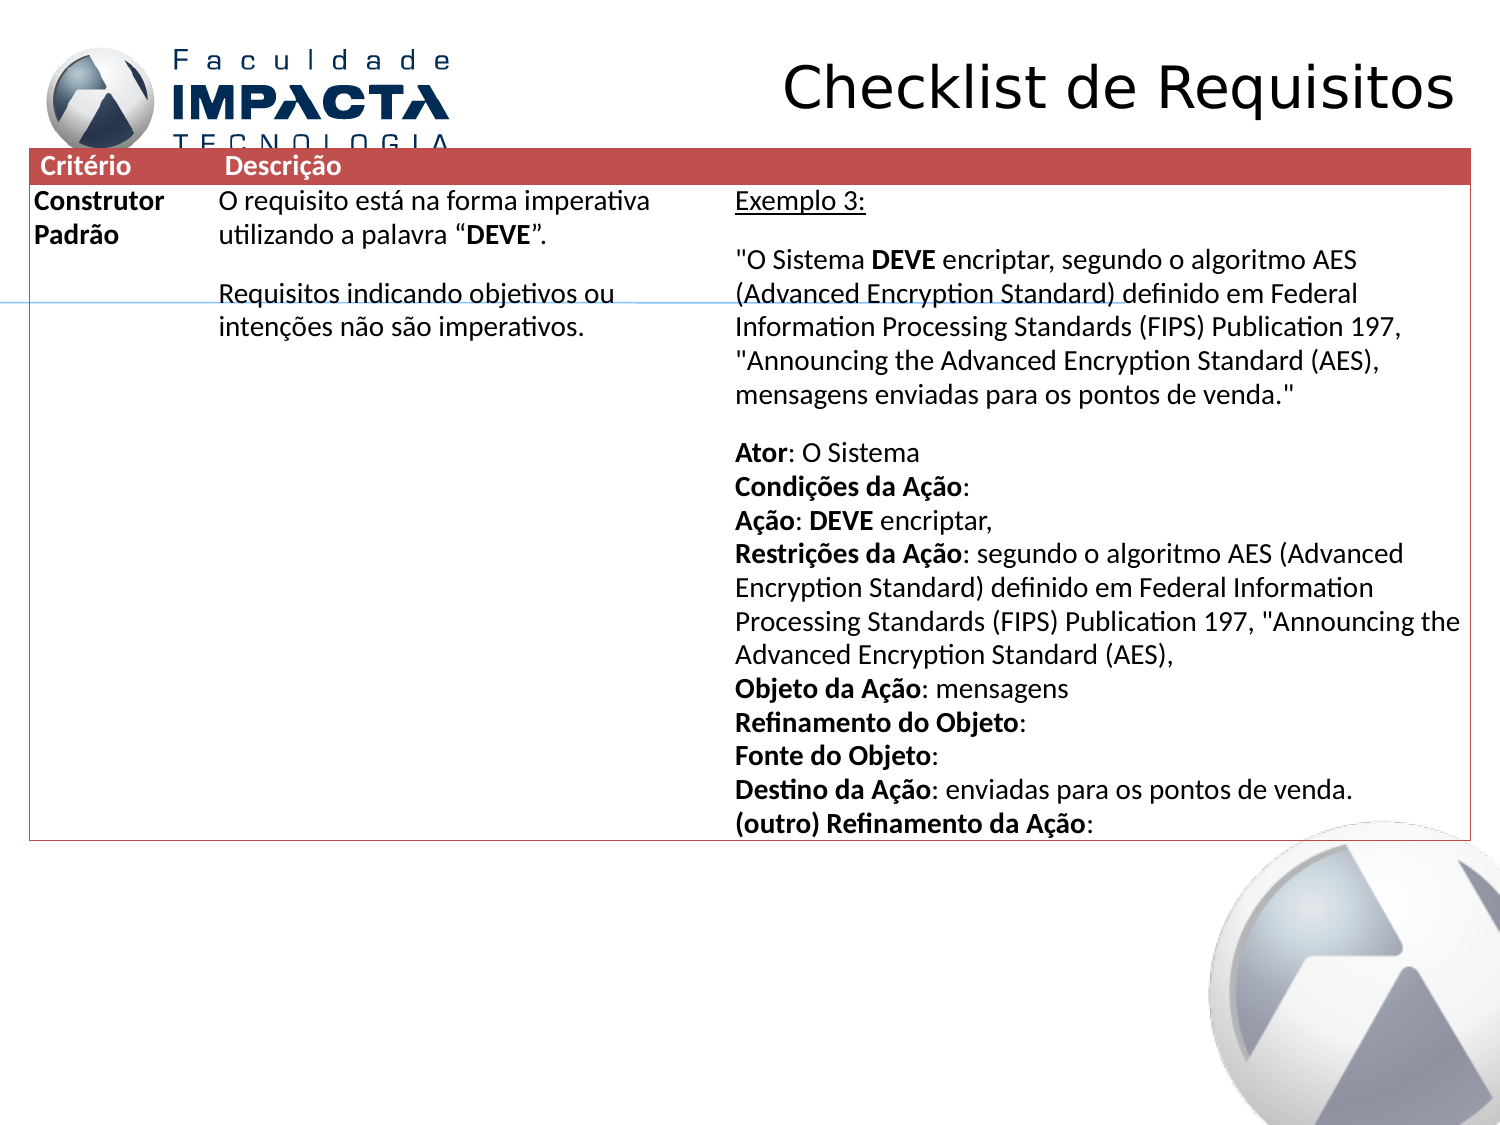

# Checklist de Requisitos
| Critério | Descrição |  |
| --- | --- | --- |
| Construtor Padrão | O requisito está na forma imperativa utilizando a palavra “DEVE”. Requisitos indicando objetivos ou intenções não são imperativos. | Exemplo 3: "O Sistema DEVE encriptar, segundo o algoritmo AES (Advanced Encryption Standard) definido em Federal Information Processing Standards (FIPS) Publication 197, "Announcing the Advanced Encryption Standard (AES), mensagens enviadas para os pontos de venda." Ator: O Sistema Condições da Ação: Ação: DEVE encriptar, Restrições da Ação: segundo o algoritmo AES (Advanced Encryption Standard) definido em Federal Information Processing Standards (FIPS) Publication 197, "Announcing the Advanced Encryption Standard (AES), Objeto da Ação: mensagens Refinamento do Objeto: Fonte do Objeto: Destino da Ação: enviadas para os pontos de venda. (outro) Refinamento da Ação: |